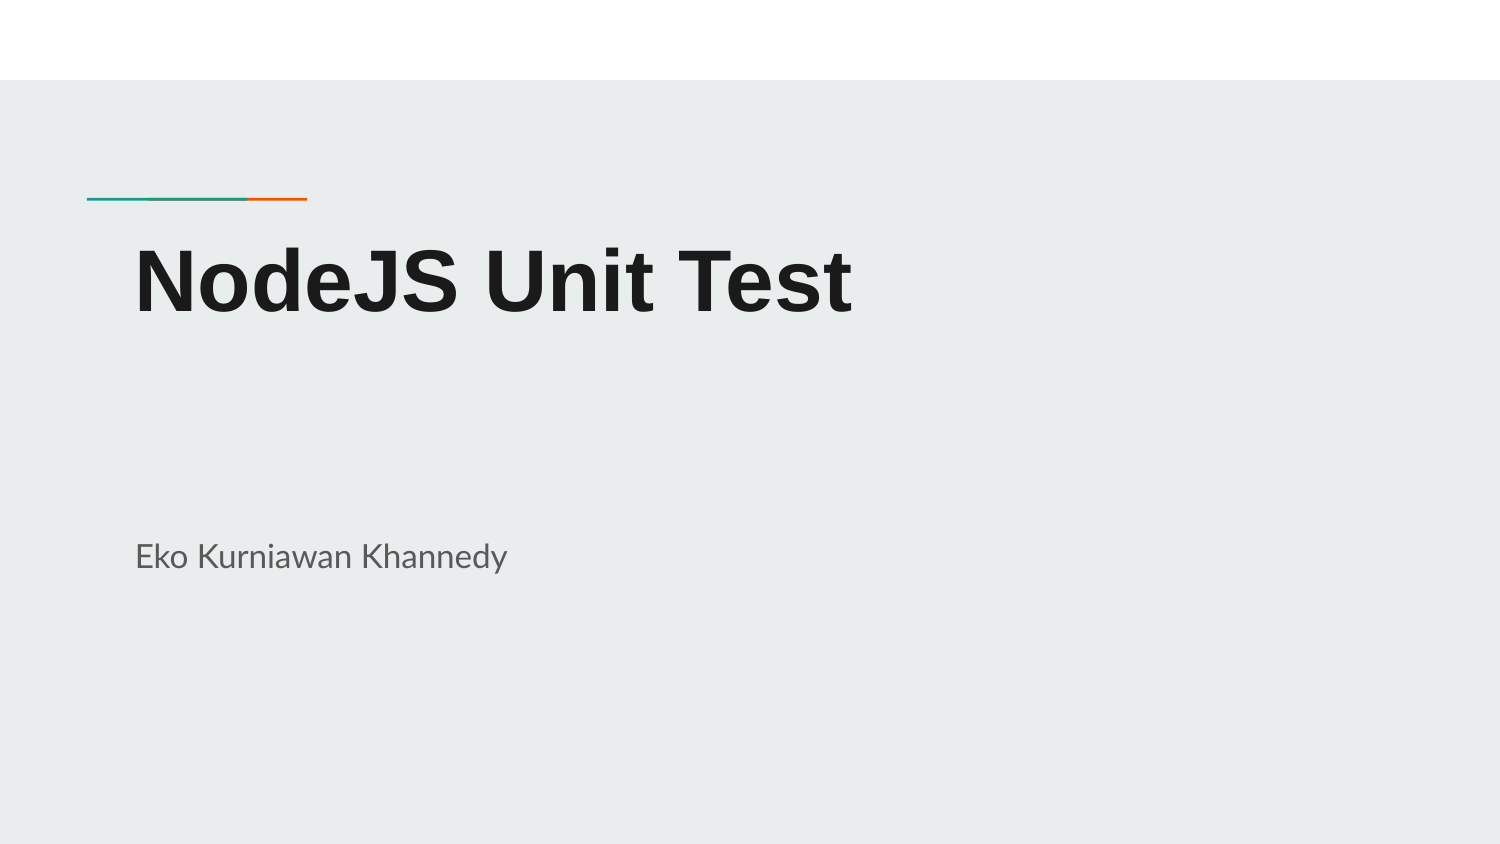

# NodeJS Unit Test
Eko Kurniawan Khannedy